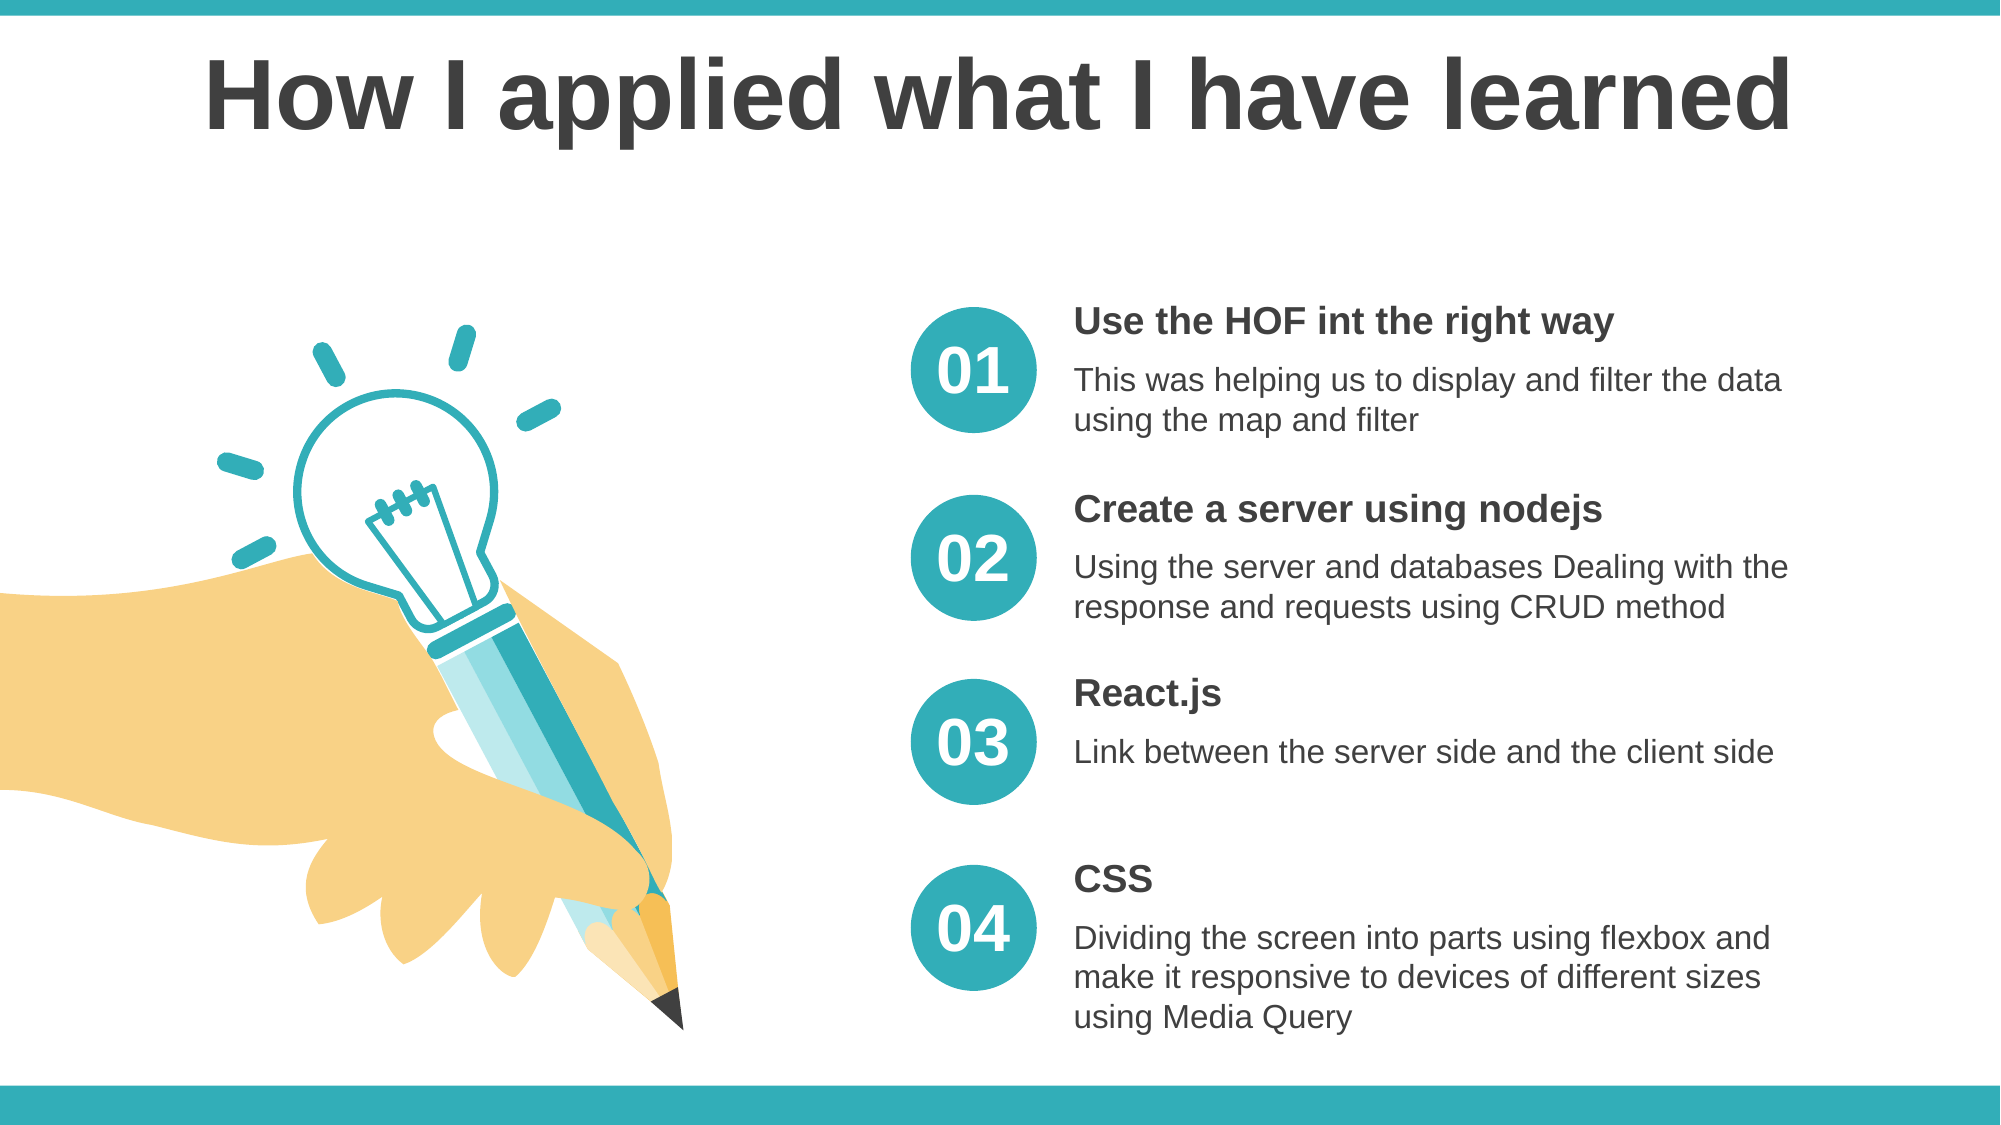

How I applied what I have learned
Use the HOF int the right way
This was helping us to display and filter the data using the map and filter

01
Create a server using nodejs
Using the server and databases Dealing with the response and requests using CRUD method

02

React.js
Link between the server side and the client side

03
CSS
Dividing the screen into parts using flexbox and  make it responsive to devices of different sizes using Media Query

04